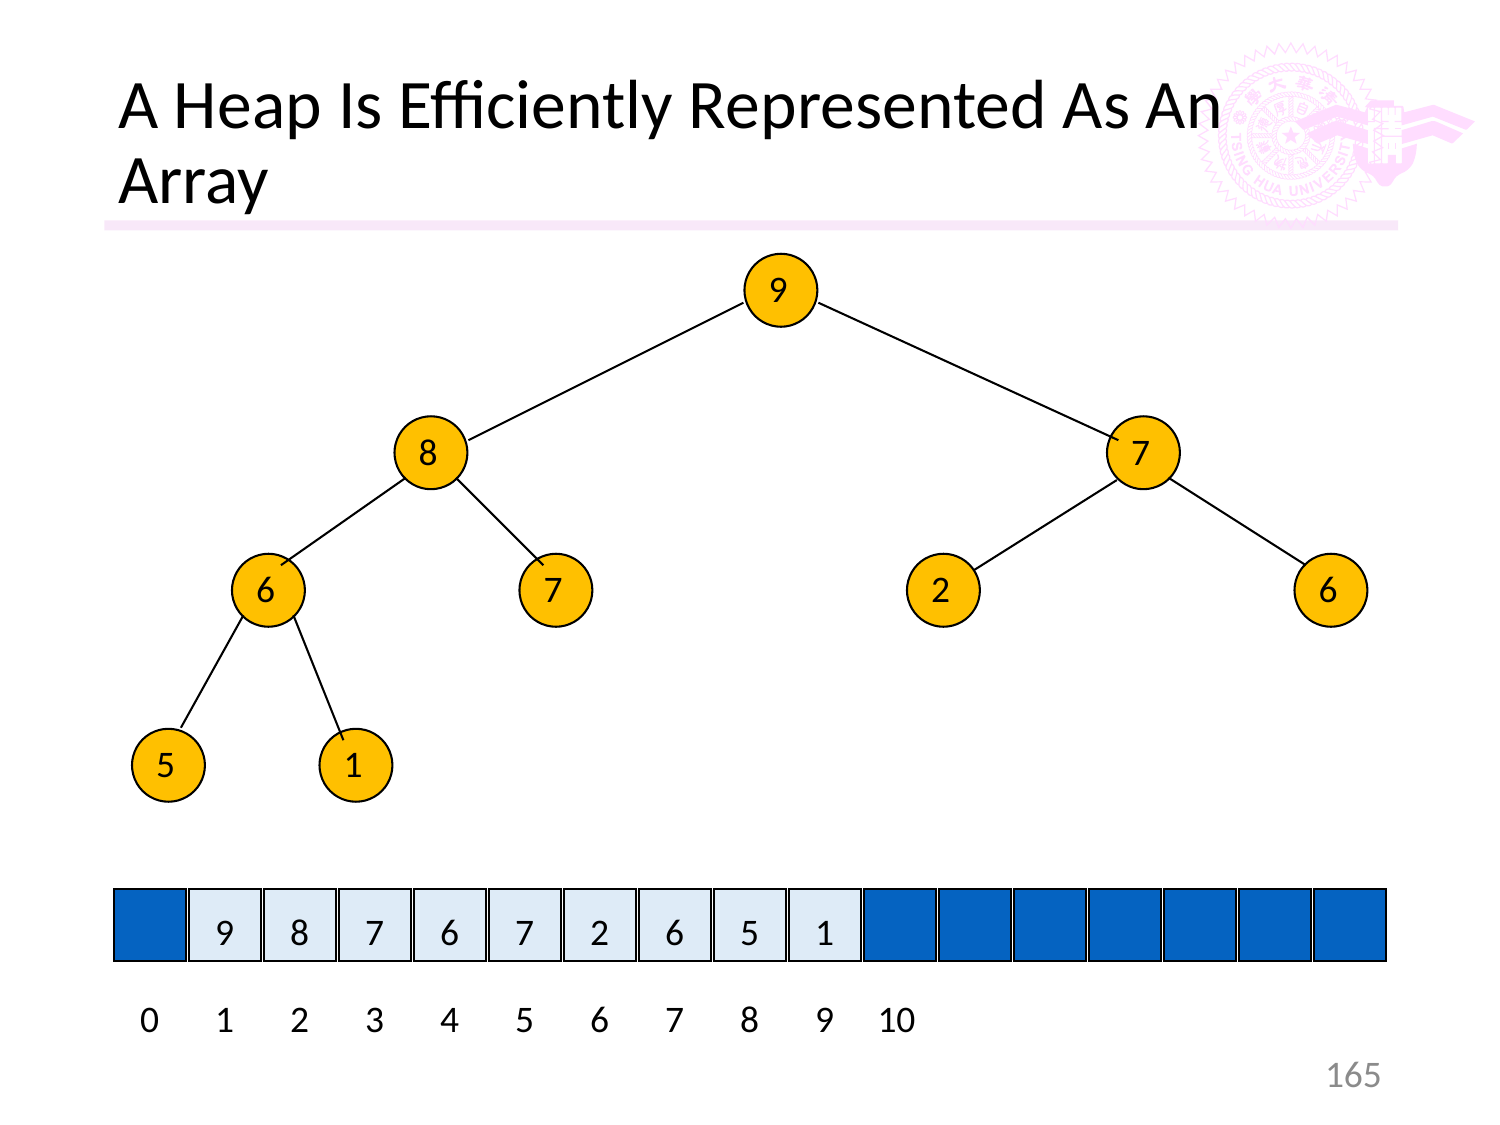

# A Heap Is Efficiently Represented As An Array

9

8
7

6
7
2
6

5
1

9
8
7
6
7
2
6
5
1
0
1
2
3
4
5
6
7
8
9
10
165